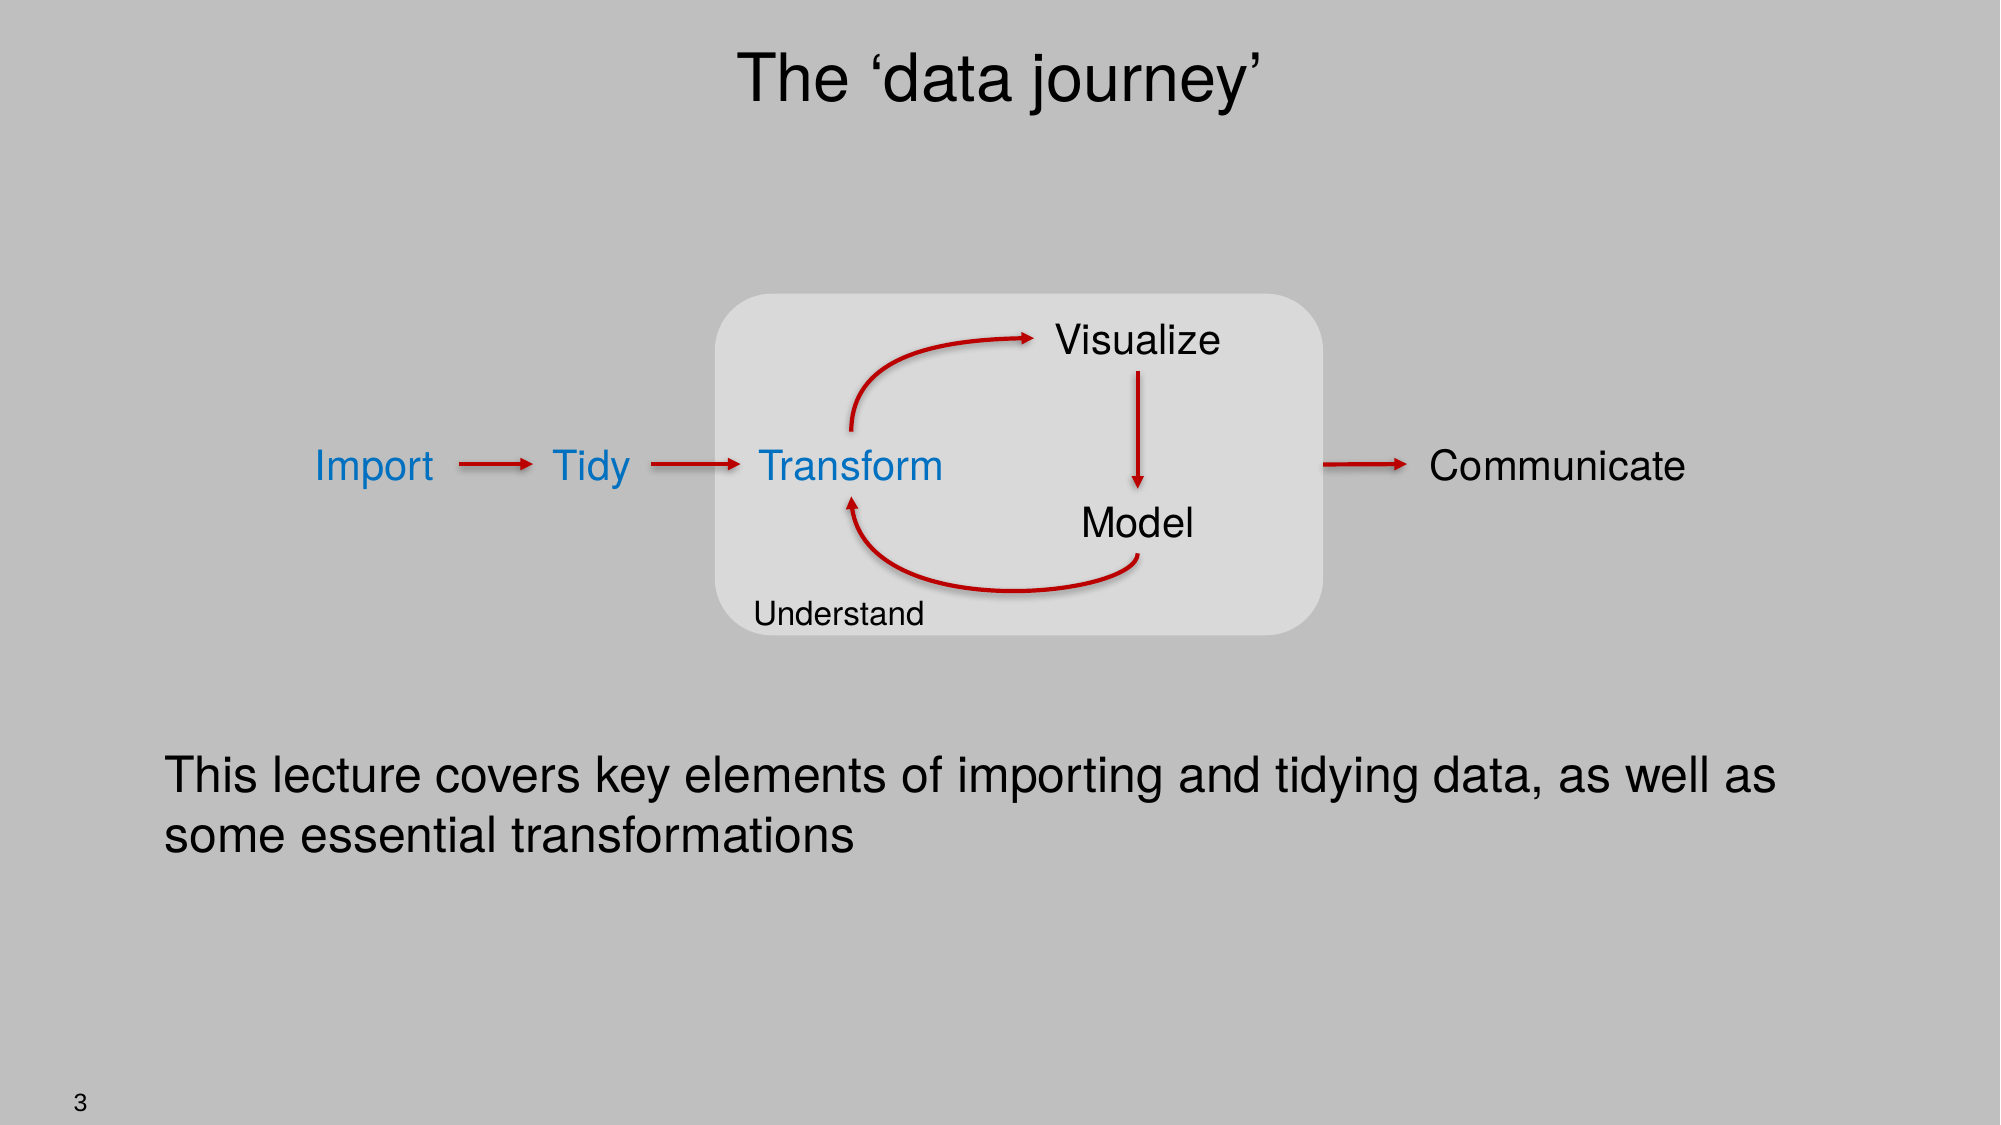

# The ‘data journey’

Visualize
Import
Tidy
Transform
Communicate
Model
Understand
This lecture covers key elements of importing and tidying data, as well as some essential transformations